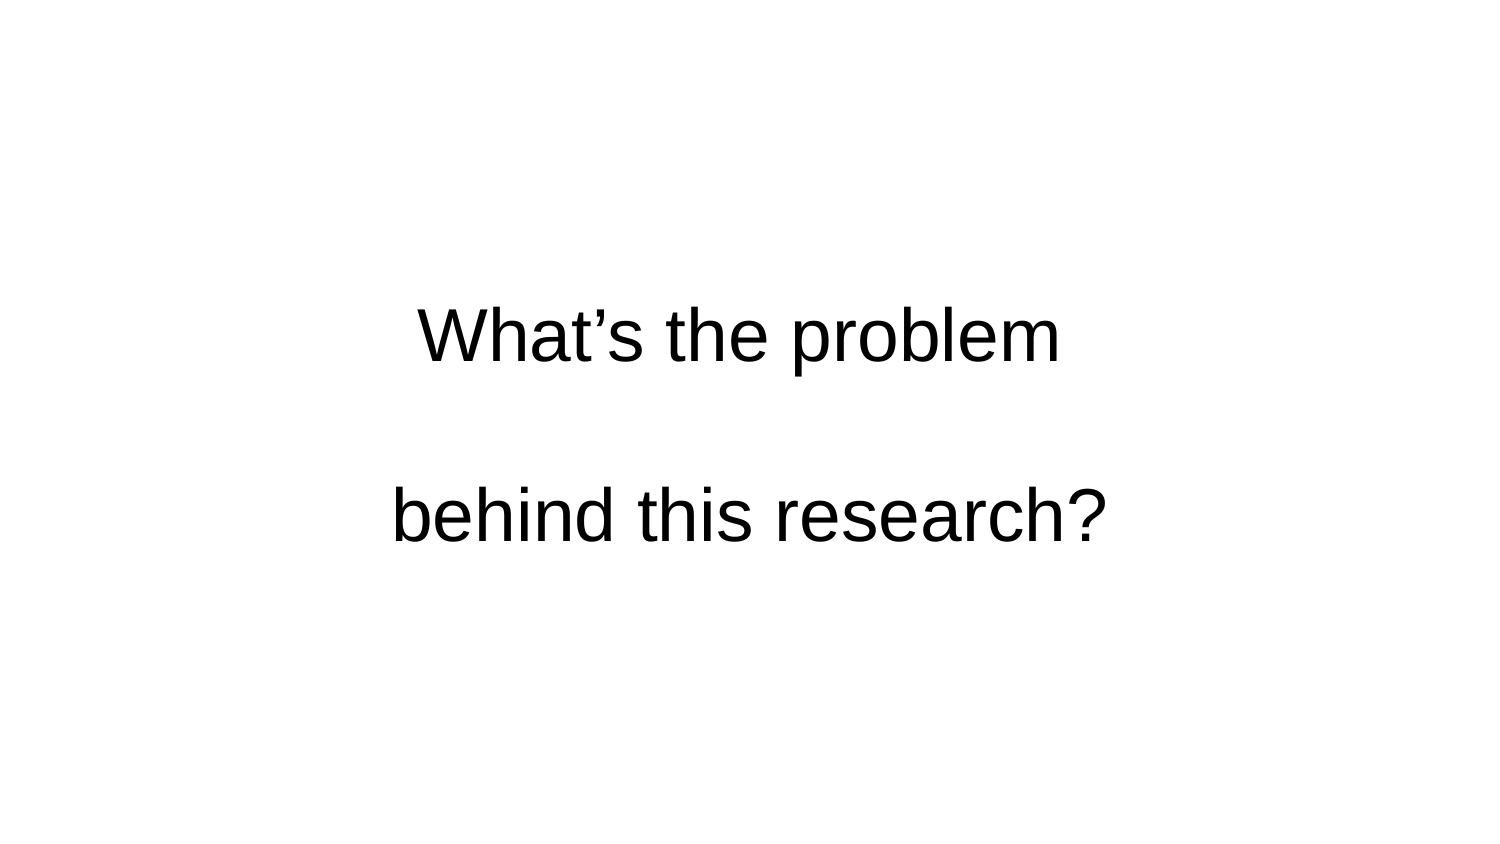

# What’s the problem behind this research?